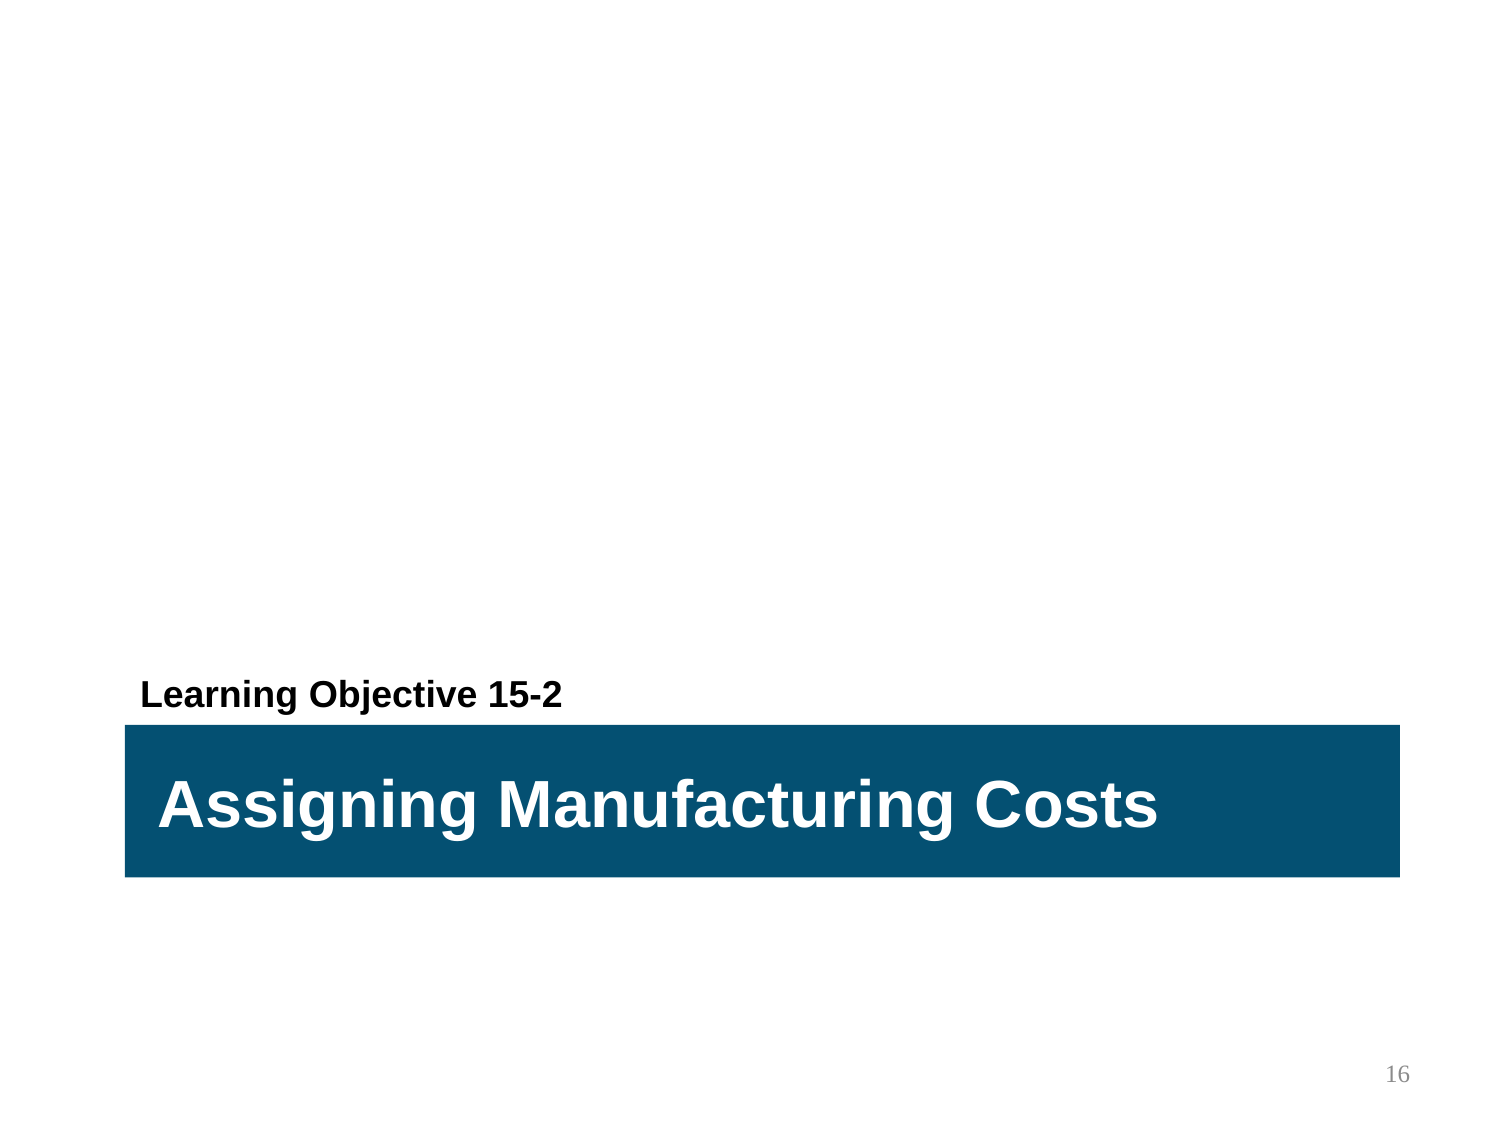

Learning Objective 15-2
Assigning Manufacturing Costs
16